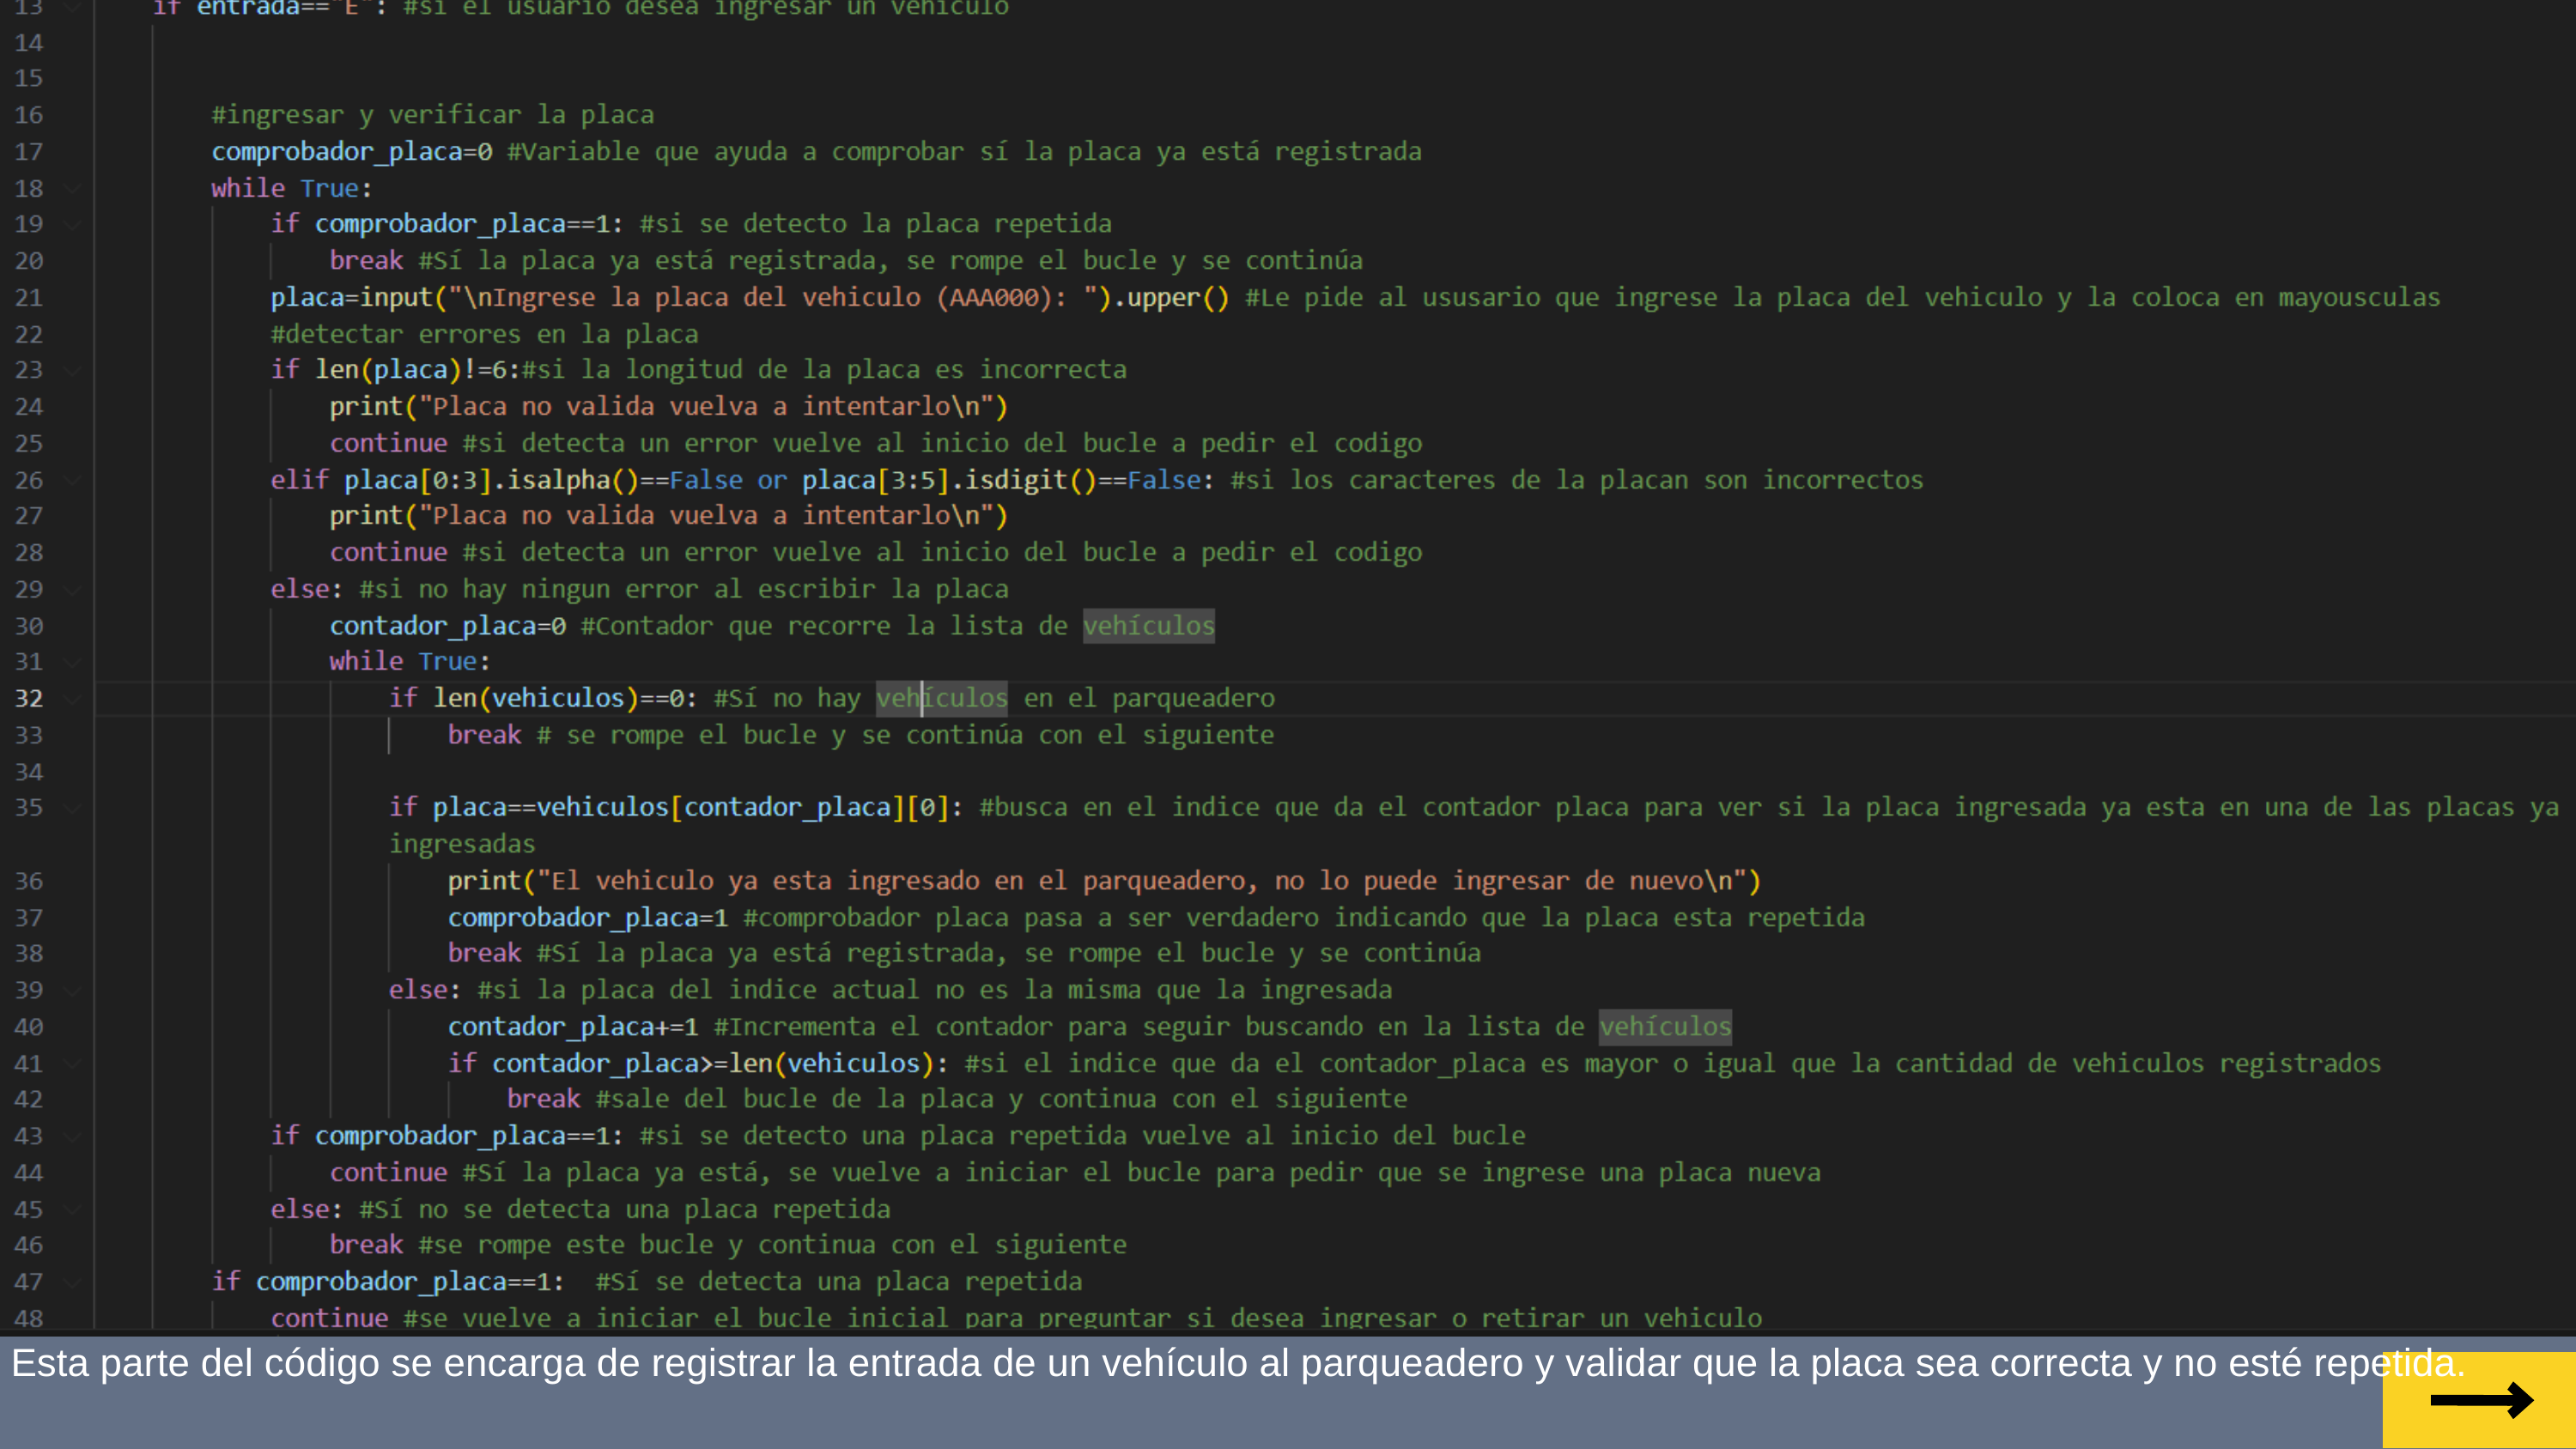

Esta parte del código se encarga de registrar la entrada de un vehículo al parqueadero y validar que la placa sea correcta y no esté repetida.